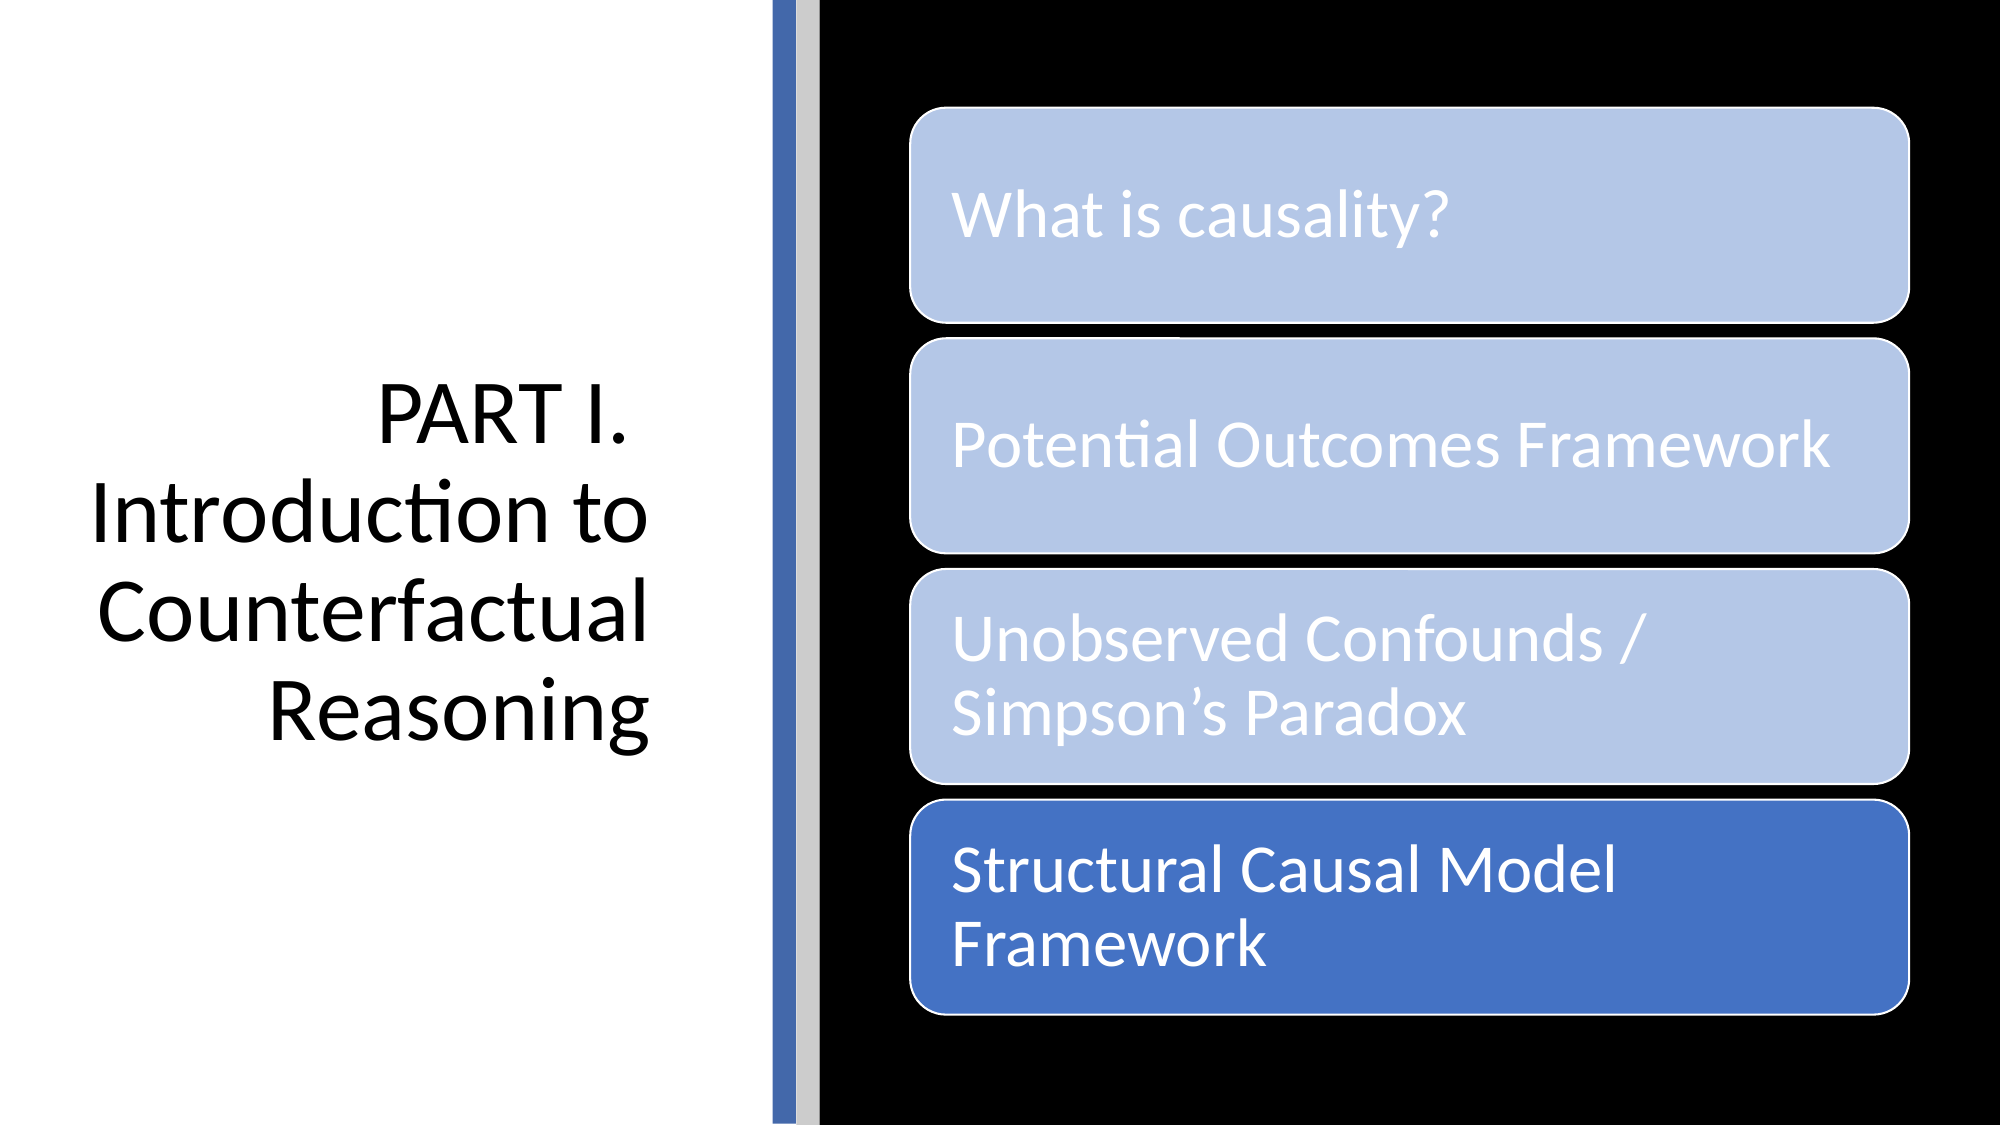

What is causality?
Potential Outcomes Framework
Unobserved Confounds / Simpson’s Paradox
Structural Causal Model Framework
# PART I. Introduction to Counterfactual Reasoning